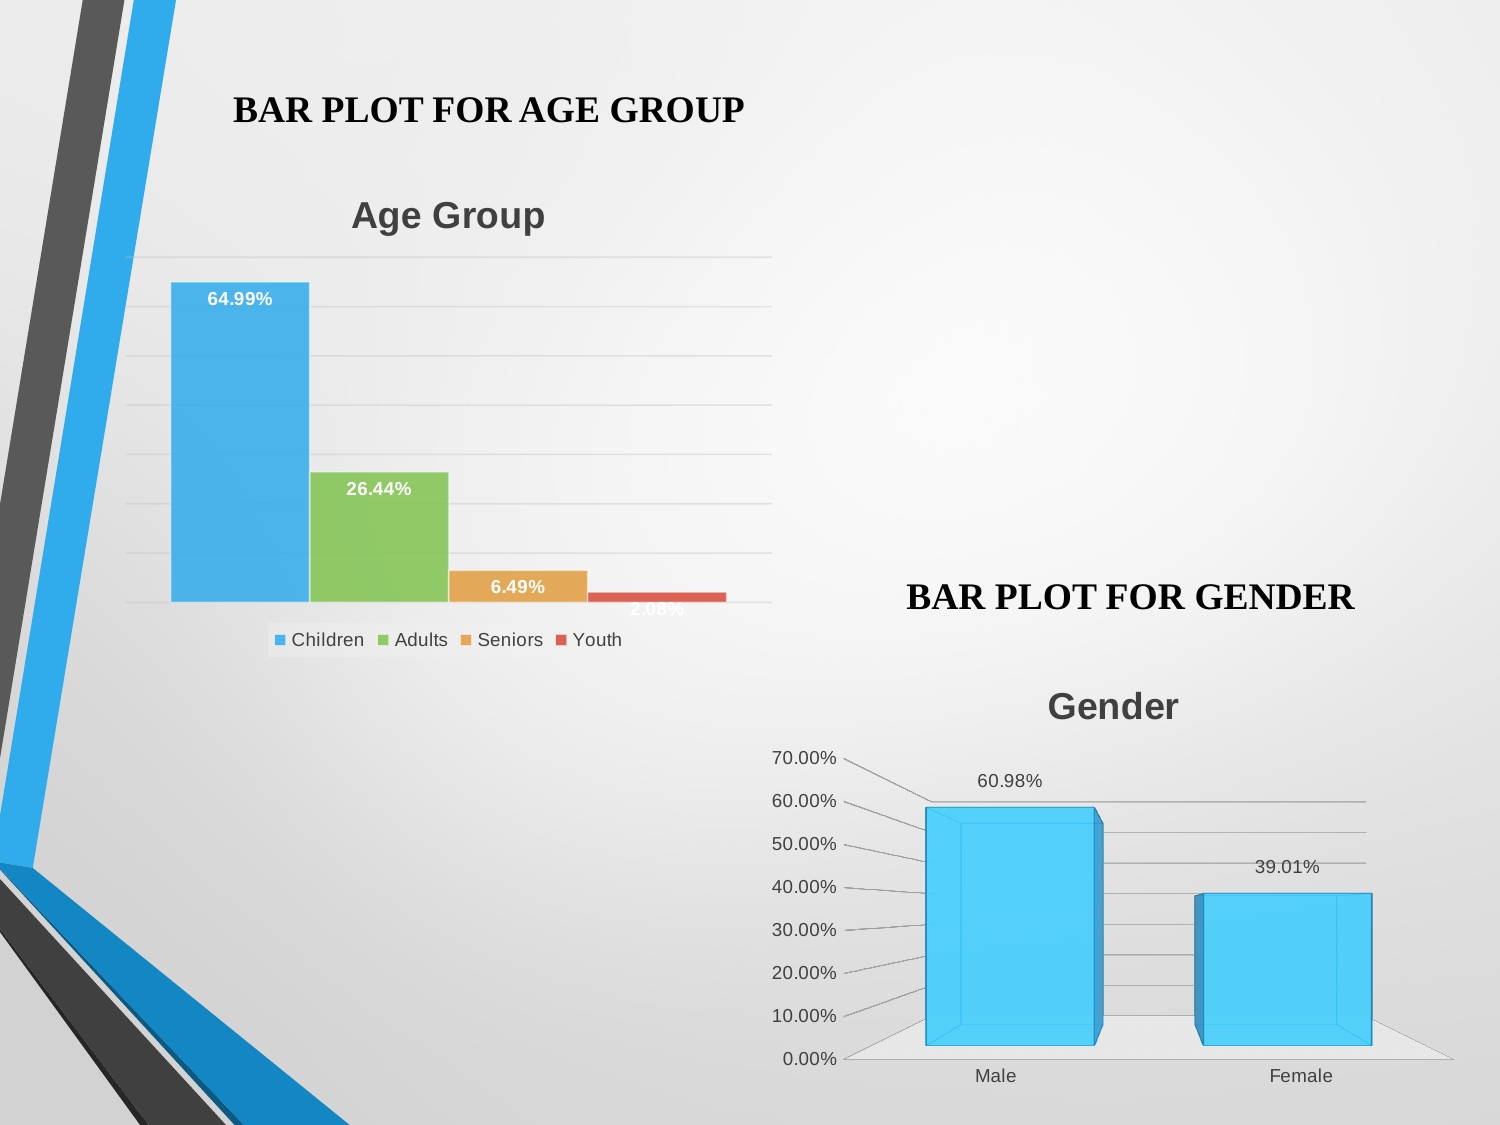

BAR PLOT FOR AGE GROUP

### Chart: Age Group

| Category | Children | Adults | Seniors | Youth |
|---|---|---|---|---|
| Cases | 0.6499 | 0.2644 | 0.0649 | 0.0208 |
BAR PLOT FOR GENDER

[unsupported chart]